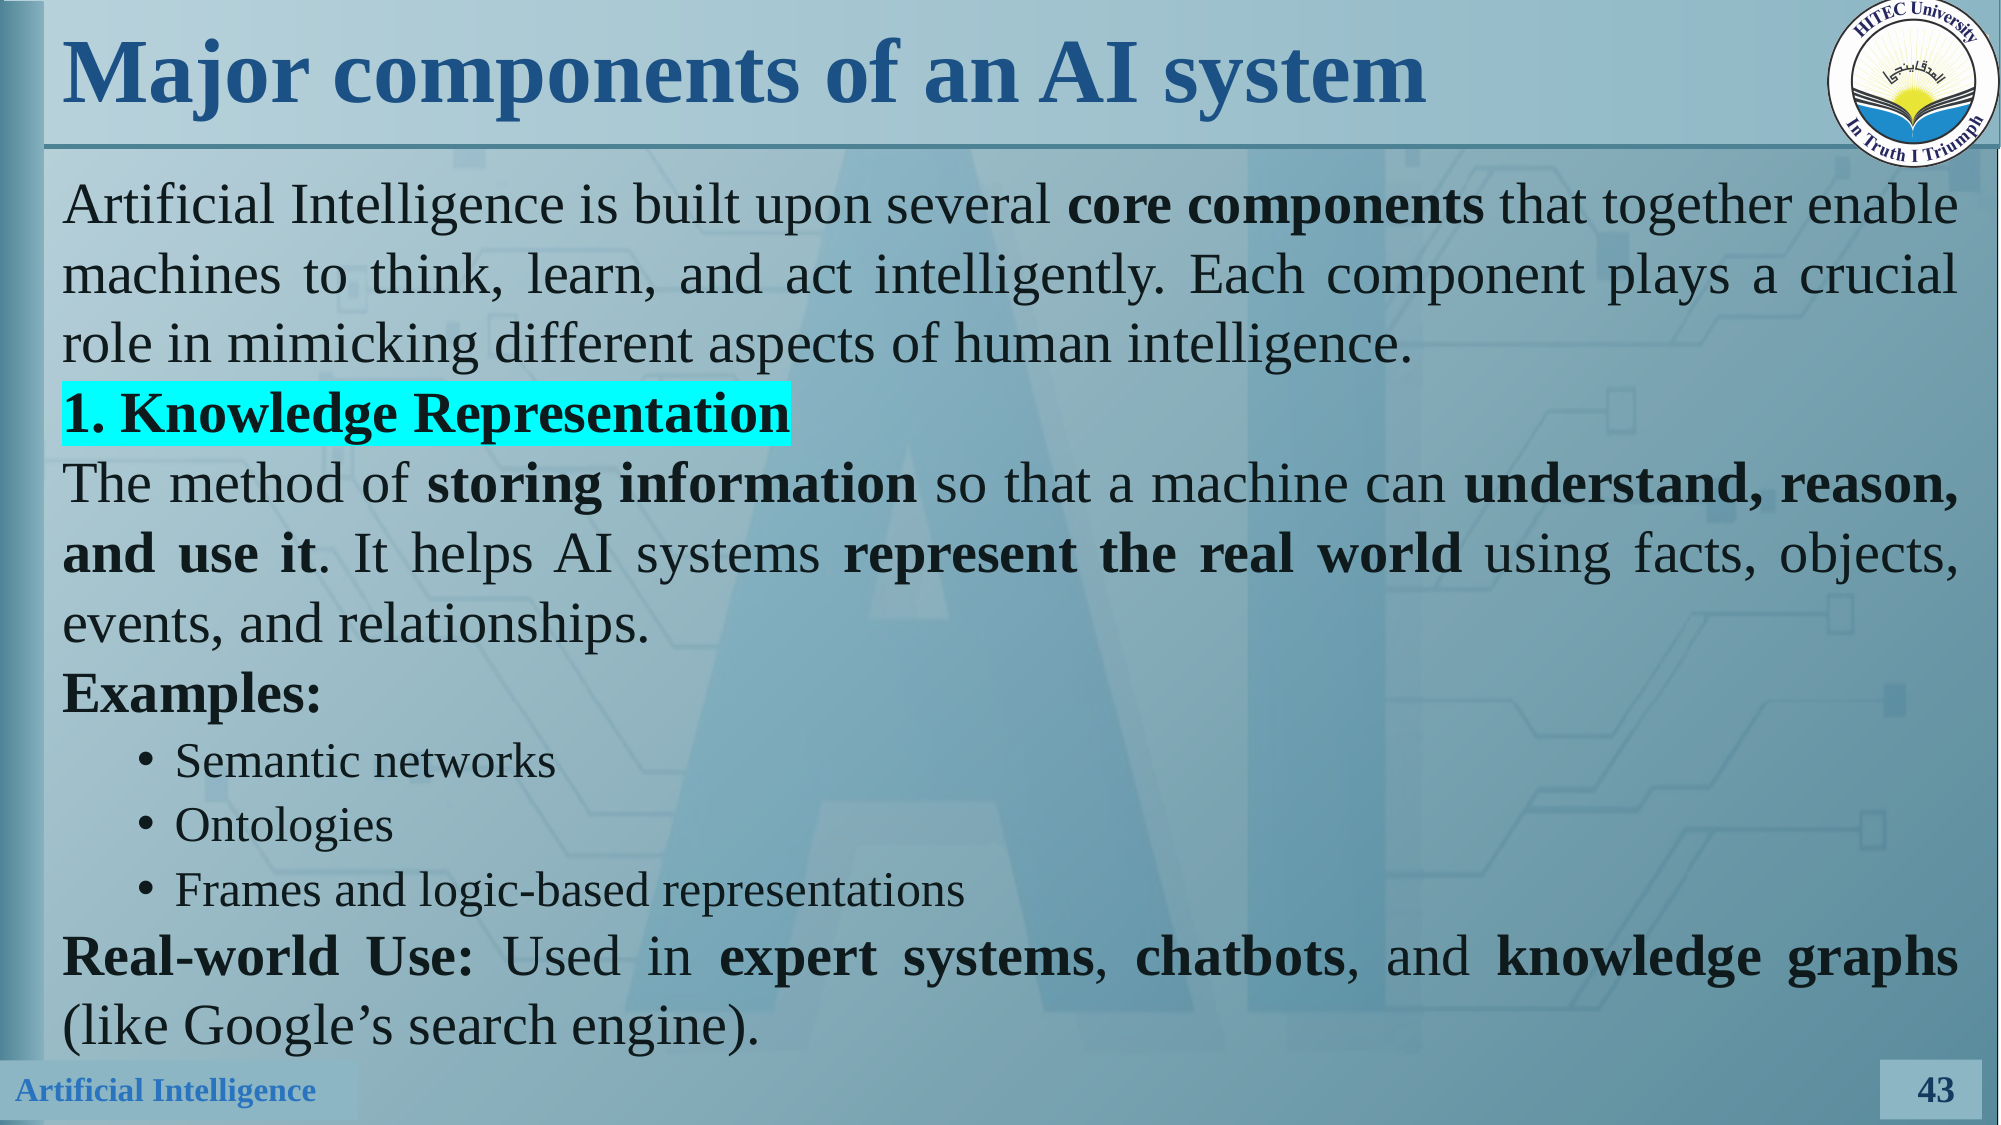

# Major components of an AI system
Artificial Intelligence is built upon several core components that together enable machines to think, learn, and act intelligently. Each component plays a crucial role in mimicking different aspects of human intelligence.
1. Knowledge Representation
The method of storing information so that a machine can understand, reason, and use it. It helps AI systems represent the real world using facts, objects, events, and relationships.
Examples:
Semantic networks
Ontologies
Frames and logic-based representations
Real-world Use: Used in expert systems, chatbots, and knowledge graphs (like Google’s search engine).

43